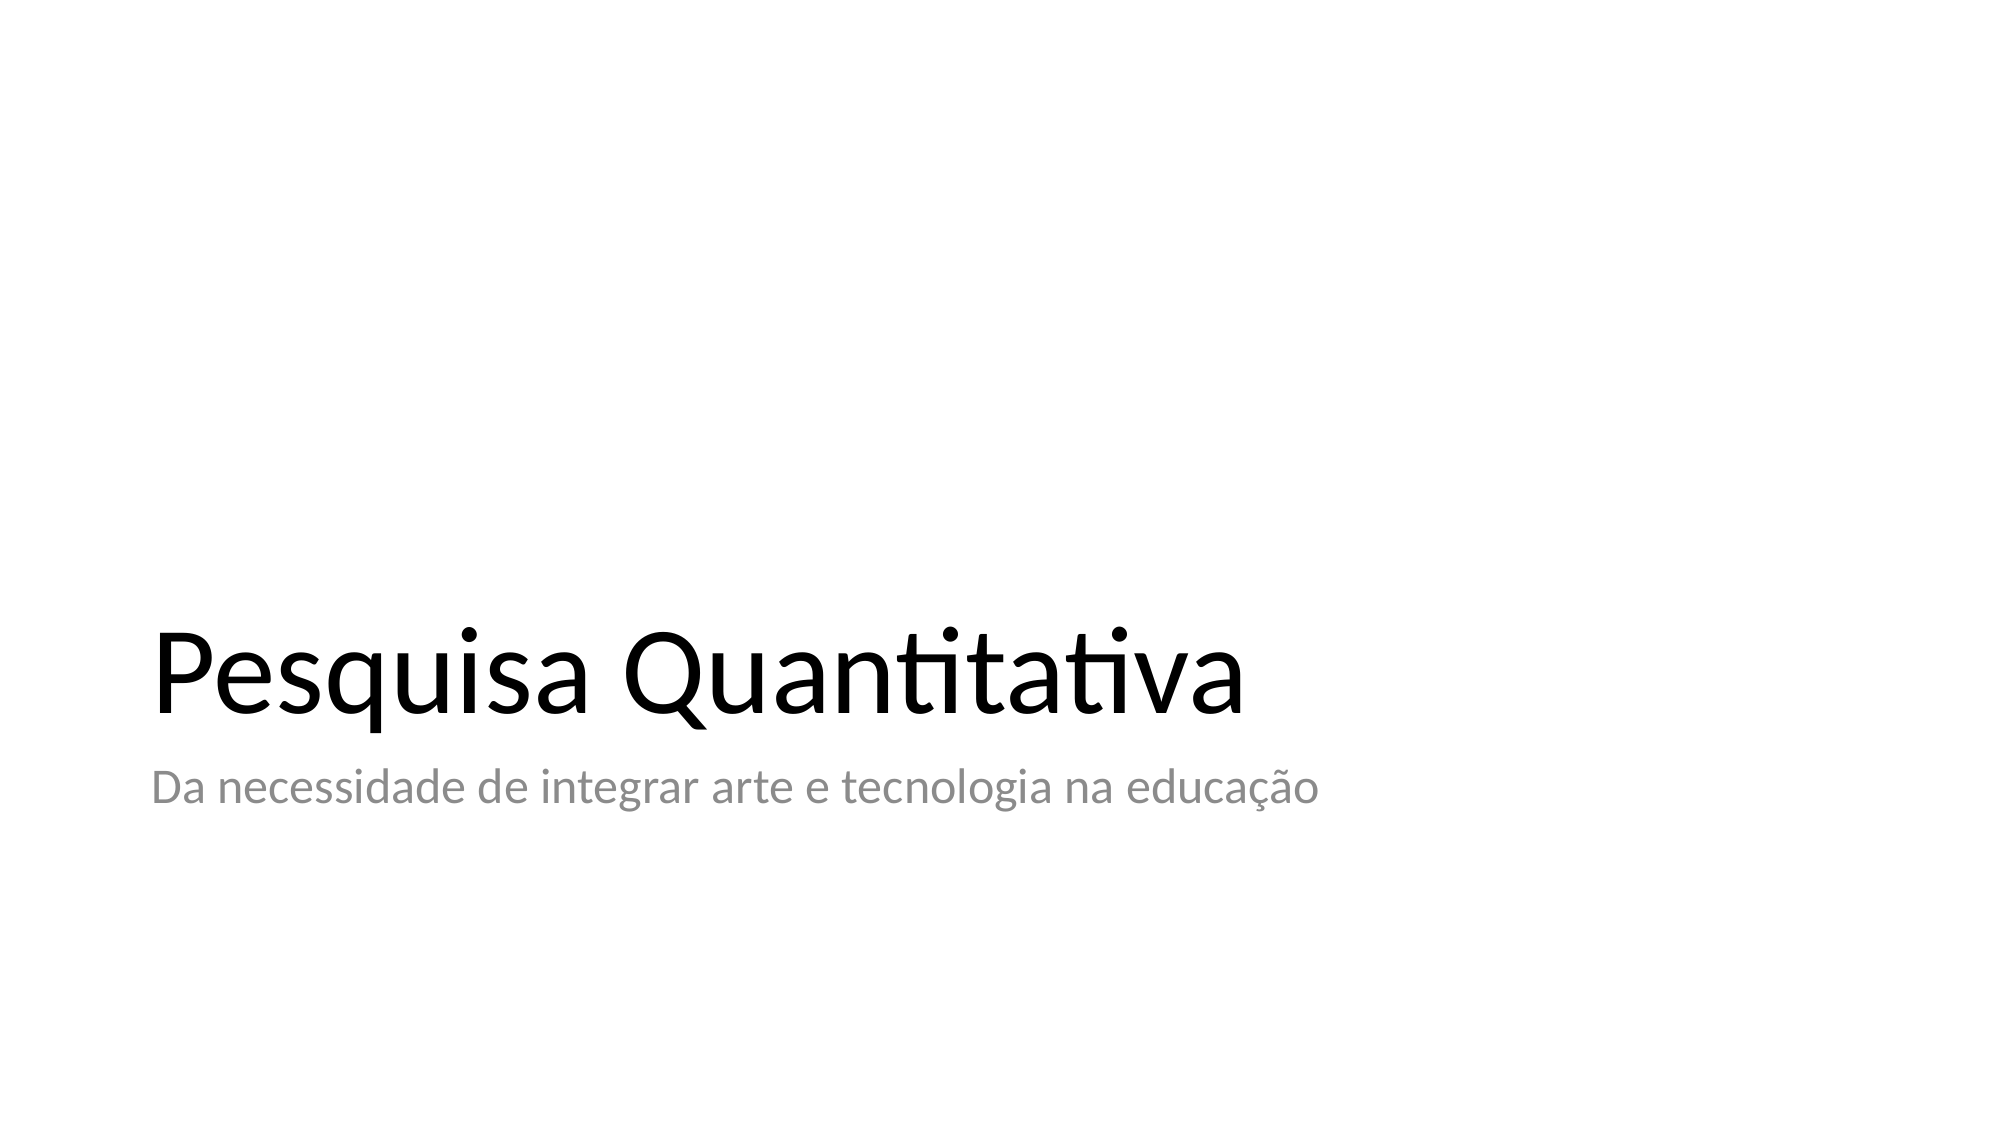

# Pesquisa Quantitativa
Da necessidade de integrar arte e tecnologia na educação